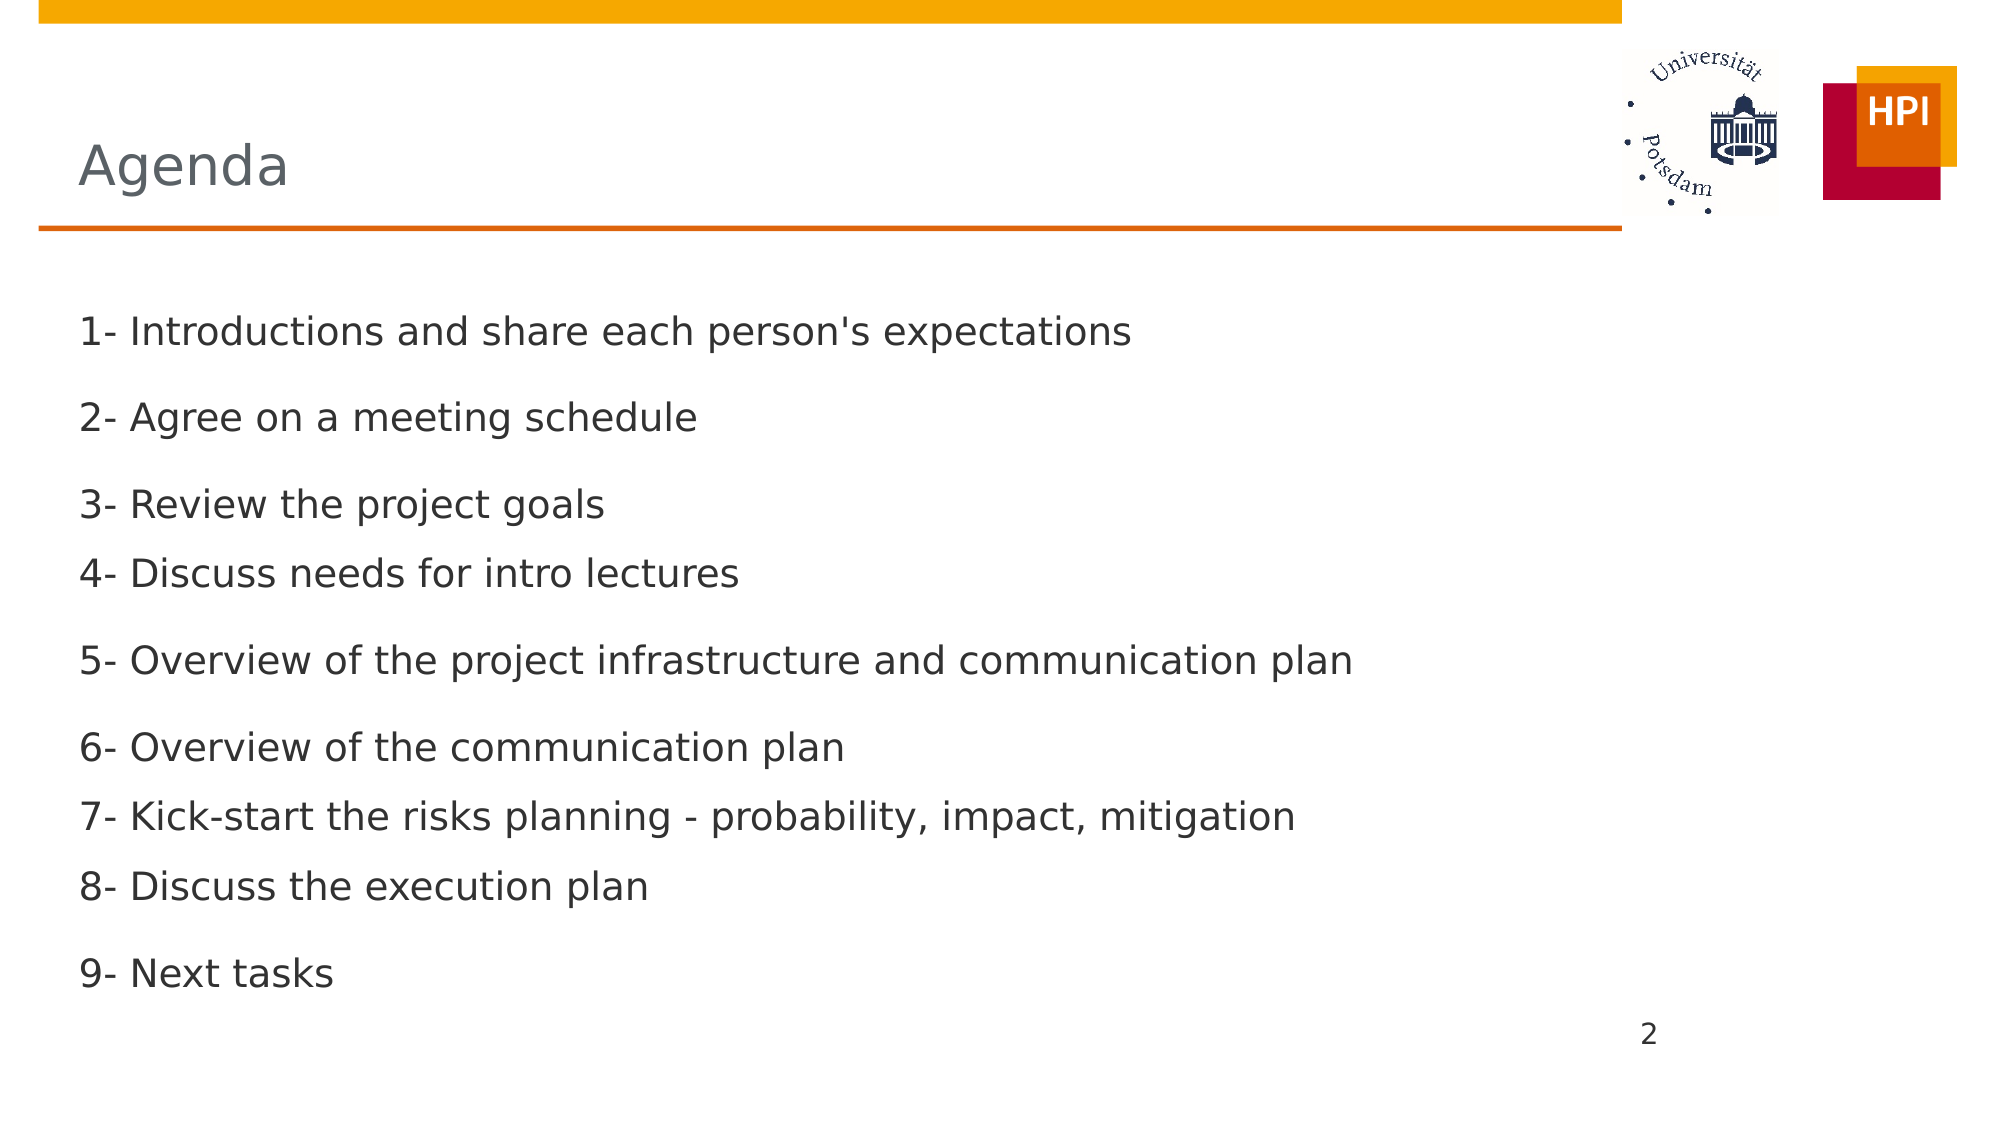

# Agenda
1- Introductions and share each person's expectations
2- Agree on a meeting schedule
3- Review the project goals
4- Discuss needs for intro lectures
5- Overview of the project infrastructure and communication plan
6- Overview of the communication plan
7- Kick-start the risks planning - probability, impact, mitigation
8- Discuss the execution plan
9- Next tasks

2